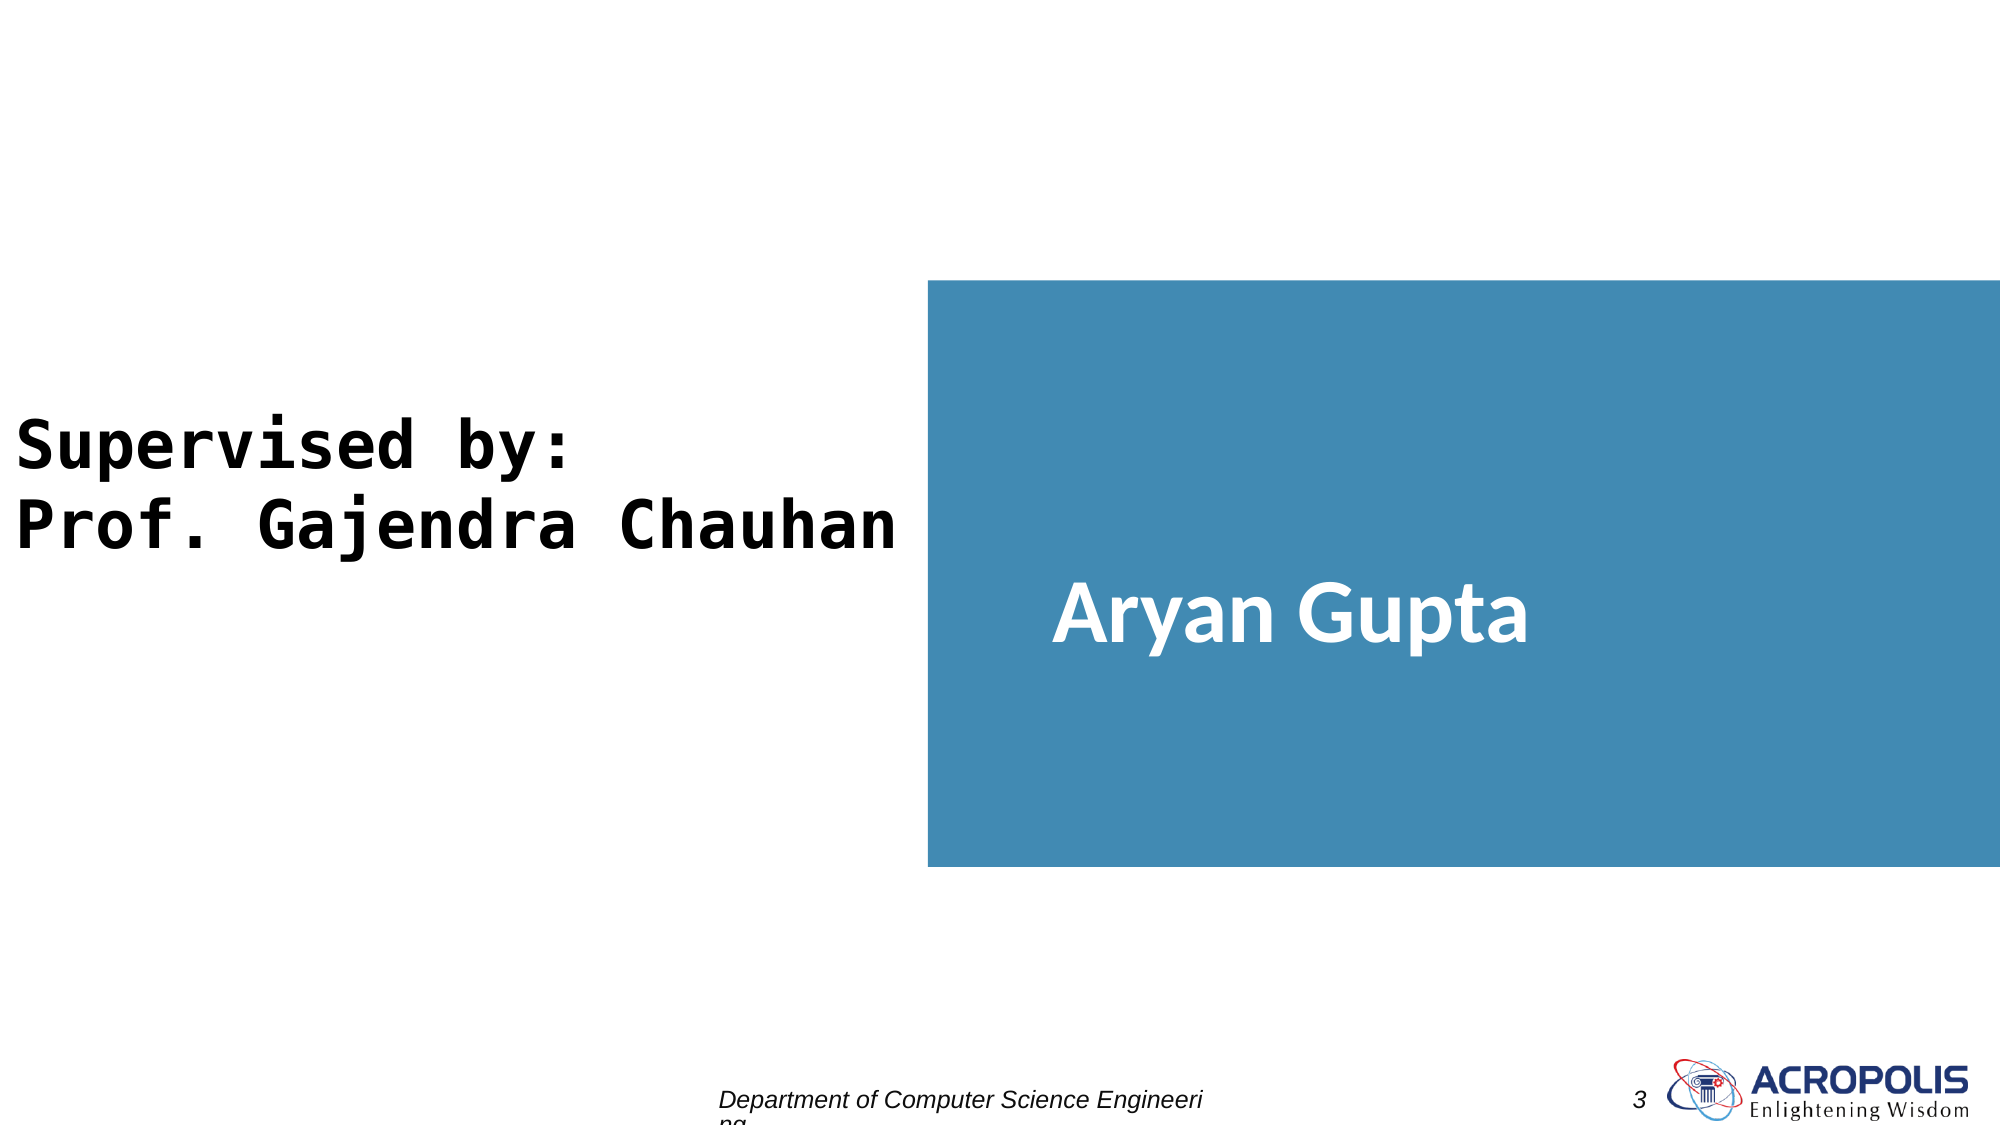

Aryan Gupta
# Supervised by: Prof. Gajendra Chauhan
Department of Computer Science Engineering
3